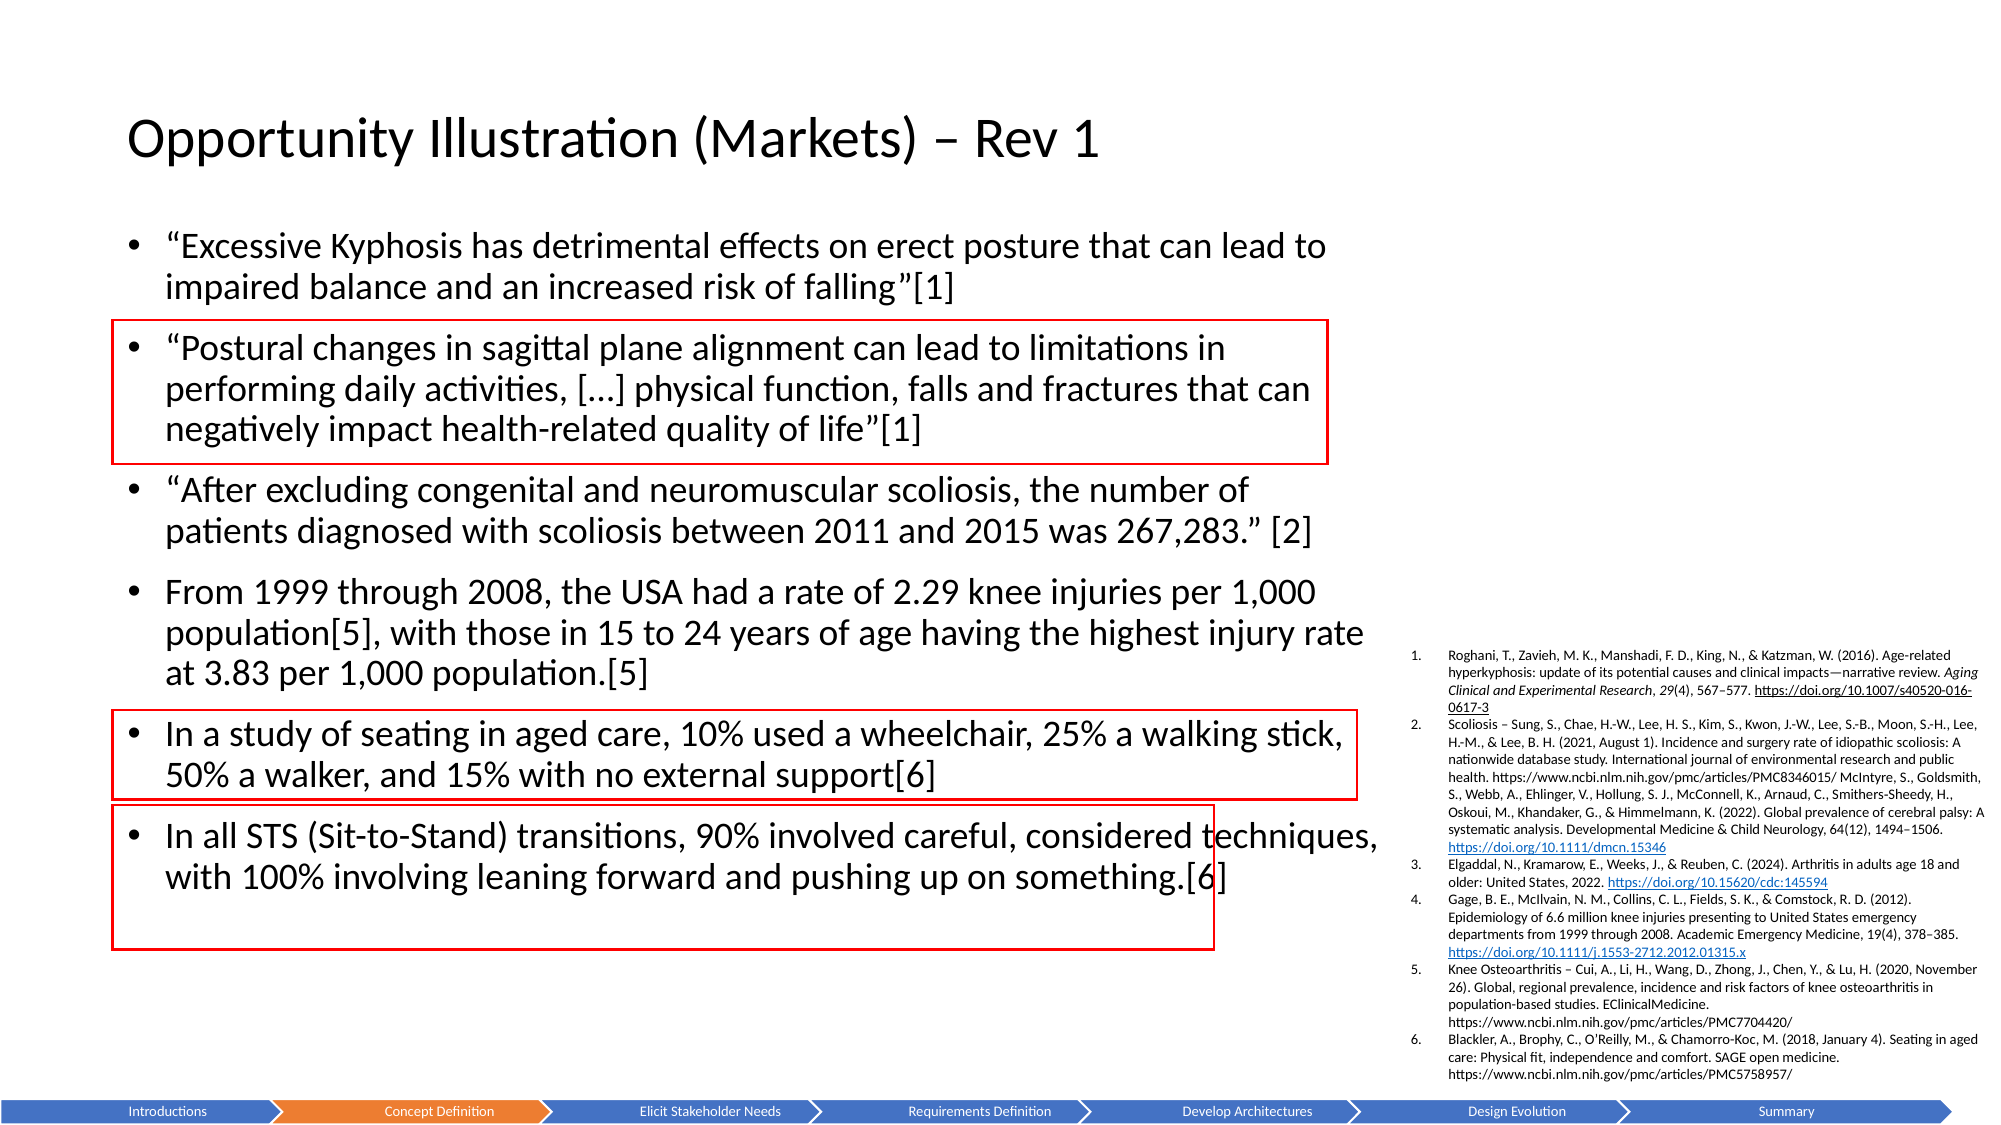

# Opportunity Illustration (Markets) – Rev 1
“Excessive Kyphosis has detrimental effects on erect posture that can lead to impaired balance and an increased risk of falling”[1]
“Postural changes in sagittal plane alignment can lead to limitations in performing daily activities, […] physical function, falls and fractures that can negatively impact health-related quality of life”[1]
“After excluding congenital and neuromuscular scoliosis, the number of patients diagnosed with scoliosis between 2011 and 2015 was 267,283.” [2]
From 1999 through 2008, the USA had a rate of 2.29 knee injuries per 1,000 population[5], with those in 15 to 24 years of age having the highest injury rate at 3.83 per 1,000 population.[5]
In a study of seating in aged care, 10% used a wheelchair, 25% a walking stick, 50% a walker, and 15% with no external support[6]
In all STS (Sit-to-Stand) transitions, 90% involved careful, considered techniques, with 100% involving leaning forward and pushing up on something.[6]

Roghani, T., Zavieh, M. K., Manshadi, F. D., King, N., & Katzman, W. (2016). Age-related hyperkyphosis: update of its potential causes and clinical impacts—narrative review. Aging Clinical and Experimental Research, 29(4), 567–577. https://doi.org/10.1007/s40520-016-0617-3
Scoliosis – Sung, S., Chae, H.-W., Lee, H. S., Kim, S., Kwon, J.-W., Lee, S.-B., Moon, S.-H., Lee, H.-M., & Lee, B. H. (2021, August 1). Incidence and surgery rate of idiopathic scoliosis: A nationwide database study. International journal of environmental research and public health. https://www.ncbi.nlm.nih.gov/pmc/articles/PMC8346015/ McIntyre, S., Goldsmith, S., Webb, A., Ehlinger, V., Hollung, S. J., McConnell, K., Arnaud, C., Smithers‐Sheedy, H., Oskoui, M., Khandaker, G., & Himmelmann, K. (2022). Global prevalence of cerebral palsy: A systematic analysis. Developmental Medicine & Child Neurology, 64(12), 1494–1506. https://doi.org/10.1111/dmcn.15346
Elgaddal, N., Kramarow, E., Weeks, J., & Reuben, C. (2024). Arthritis in adults age 18 and older: United States, 2022. https://doi.org/10.15620/cdc:145594
Gage, B. E., McIlvain, N. M., Collins, C. L., Fields, S. K., & Comstock, R. D. (2012). Epidemiology of 6.6 million knee injuries presenting to United States emergency departments from 1999 through 2008. Academic Emergency Medicine, 19(4), 378–385. https://doi.org/10.1111/j.1553-2712.2012.01315.x
Knee Osteoarthritis – Cui, A., Li, H., Wang, D., Zhong, J., Chen, Y., & Lu, H. (2020, November 26). Global, regional prevalence, incidence and risk factors of knee osteoarthritis in population-based studies. EClinicalMedicine. https://www.ncbi.nlm.nih.gov/pmc/articles/PMC7704420/
Blackler, A., Brophy, C., O’Reilly, M., & Chamorro-Koc, M. (2018, January 4). Seating in aged care: Physical fit, independence and comfort. SAGE open medicine. https://www.ncbi.nlm.nih.gov/pmc/articles/PMC5758957/

Introductions
Concept Definition
 Elicit Stakeholder Needs
 Requirements Definition
Develop Architectures
Design Evolution
Summary